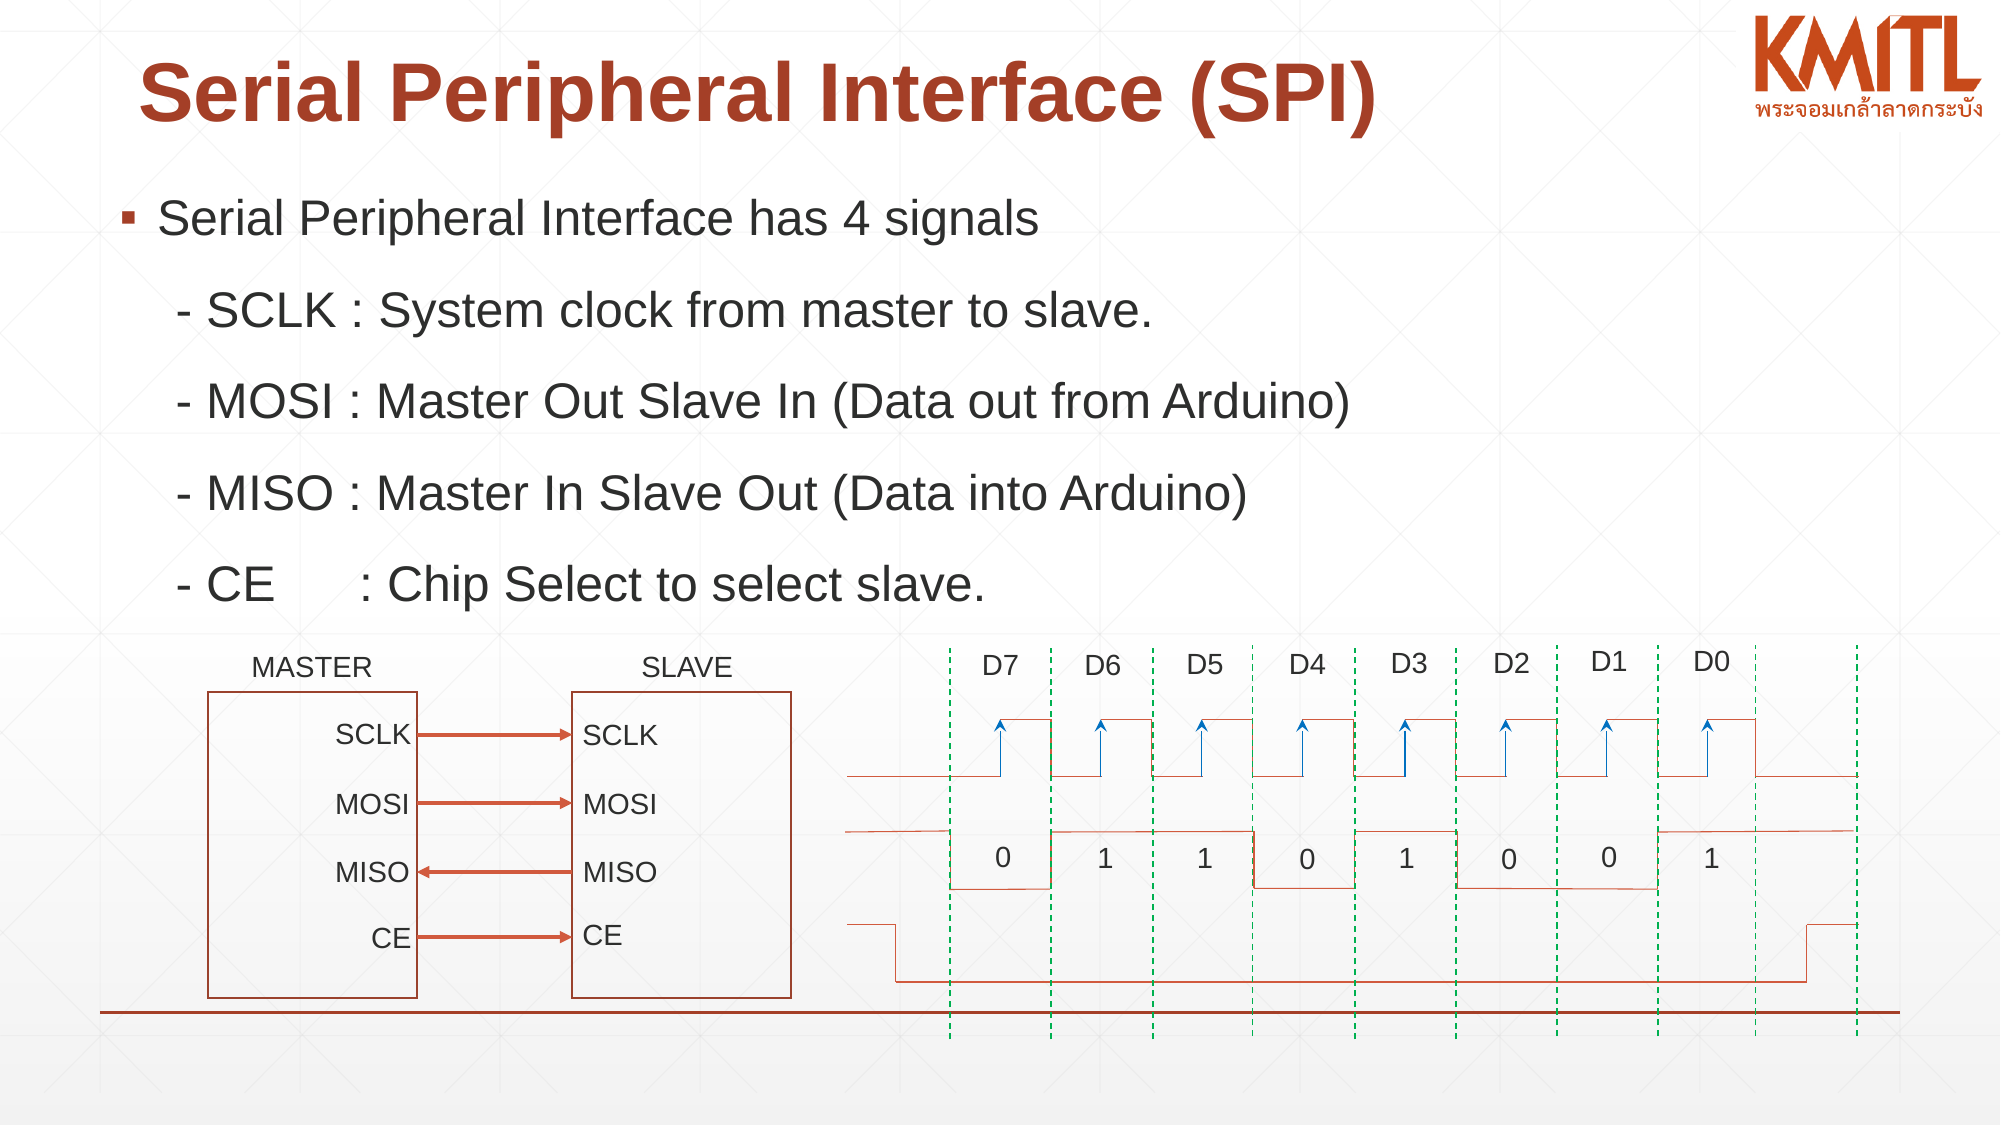

# Serial Peripheral Interface (SPI)
Serial Peripheral Interface has 4 signals
    - SCLK : System clock from master to slave.
    - MOSI : Master Out Slave In (Data out from Arduino)
    - MISO : Master In Slave Out (Data into Arduino)
    - CE      : Chip Select to select slave.
D0
D1
D2
D3
D4
D5
D6
D7
MASTER
SLAVE

SCLK
SCLK
MOSI
MOSI
0
0
1
1
1
1
0
0
MISO
MISO
CE
CE